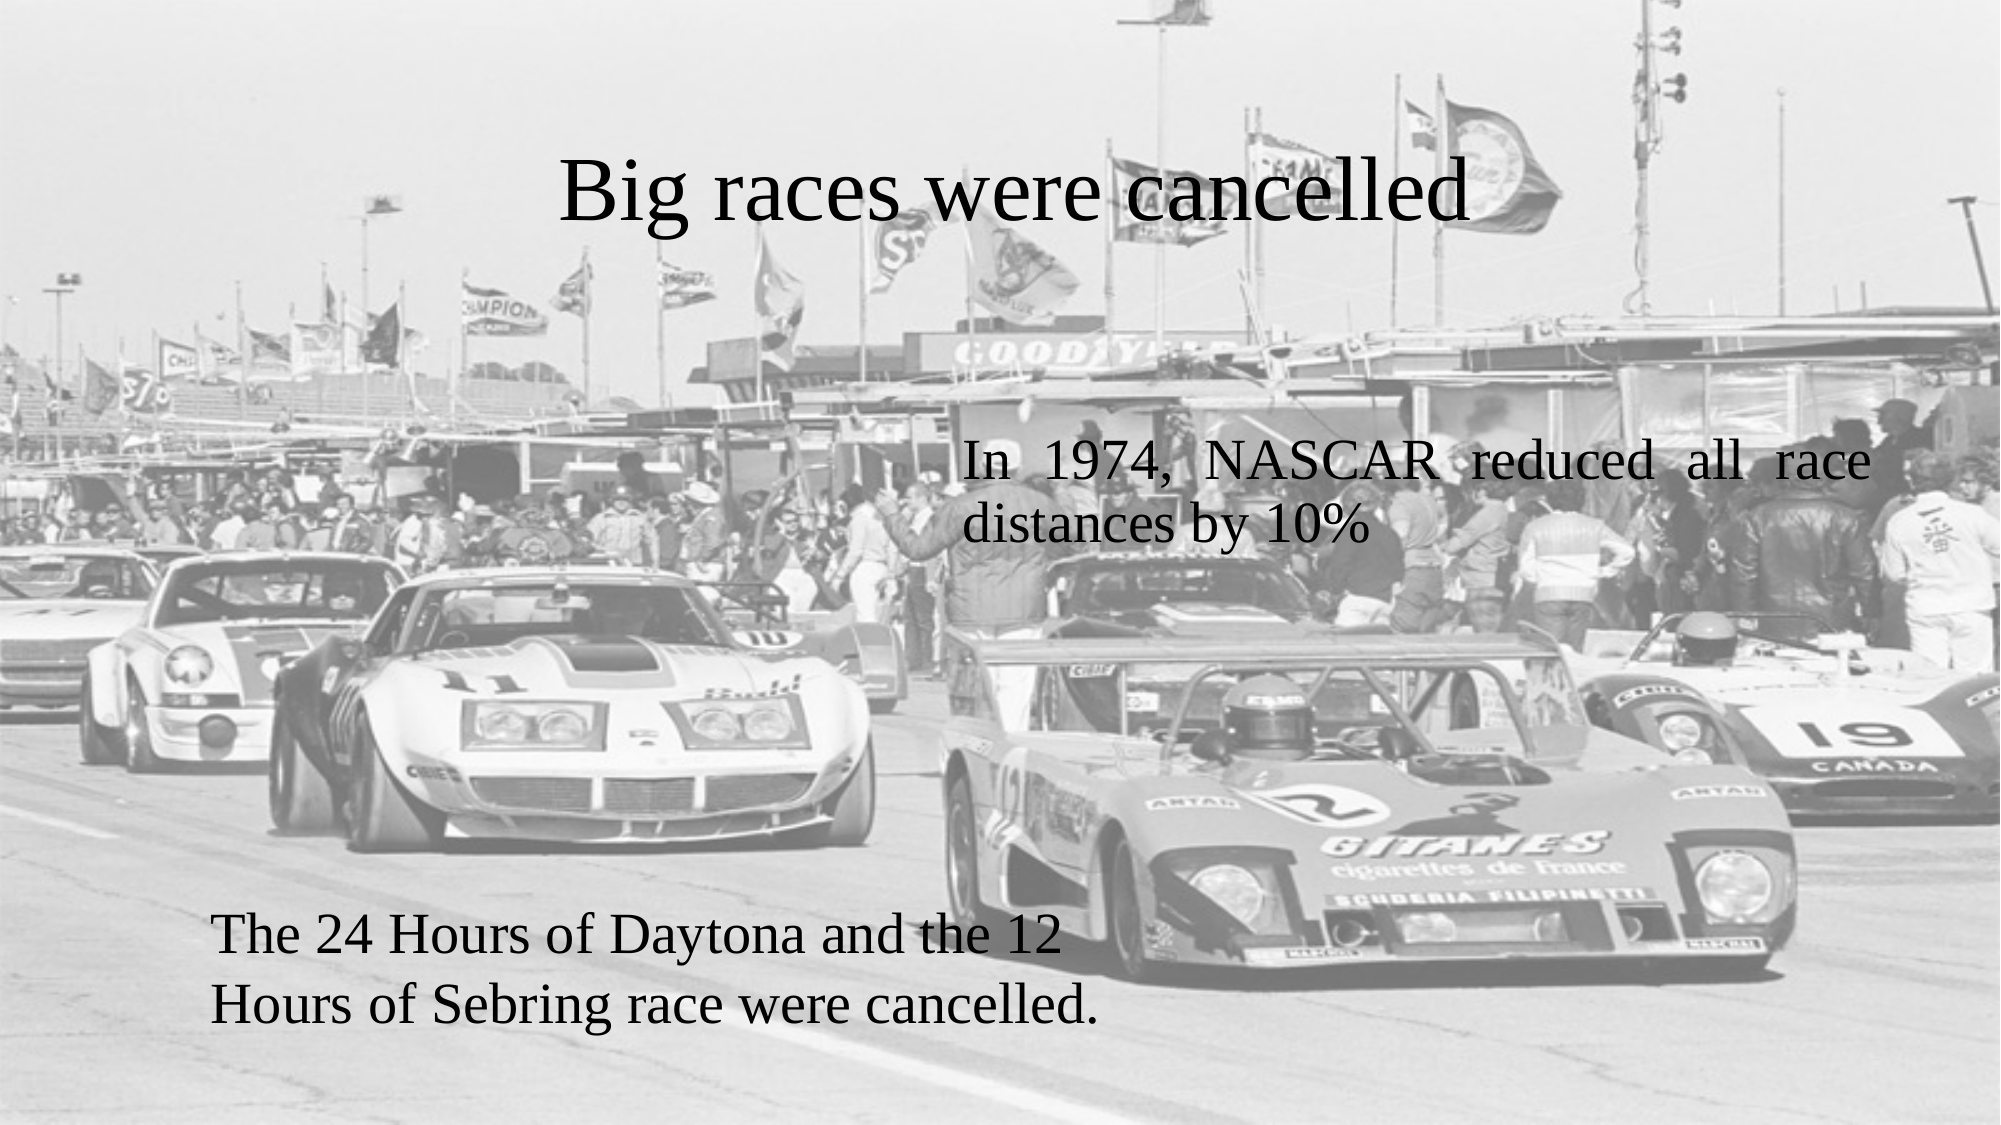

# Big races were cancelled
In 1974, NASCAR reduced all race distances by 10%

The 24 Hours of Daytona and the 12 Hours of Sebring race were cancelled.